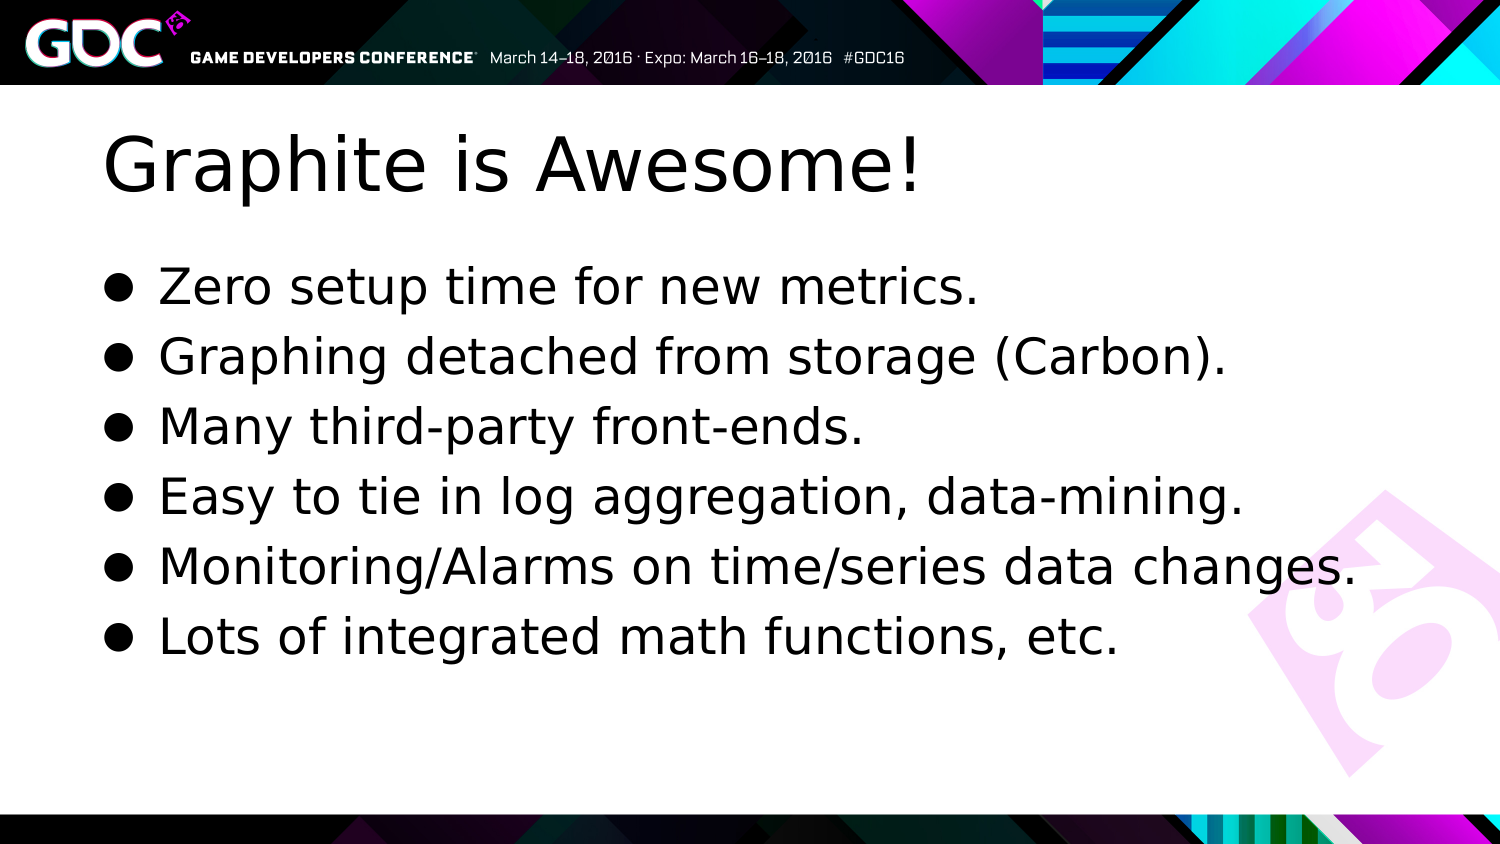

# Graphite is Awesome!
Zero setup time for new metrics.
Graphing detached from storage (Carbon).
Many third-party front-ends.
Easy to tie in log aggregation, data-mining.
Monitoring/Alarms on time/series data changes.
Lots of integrated math functions, etc.